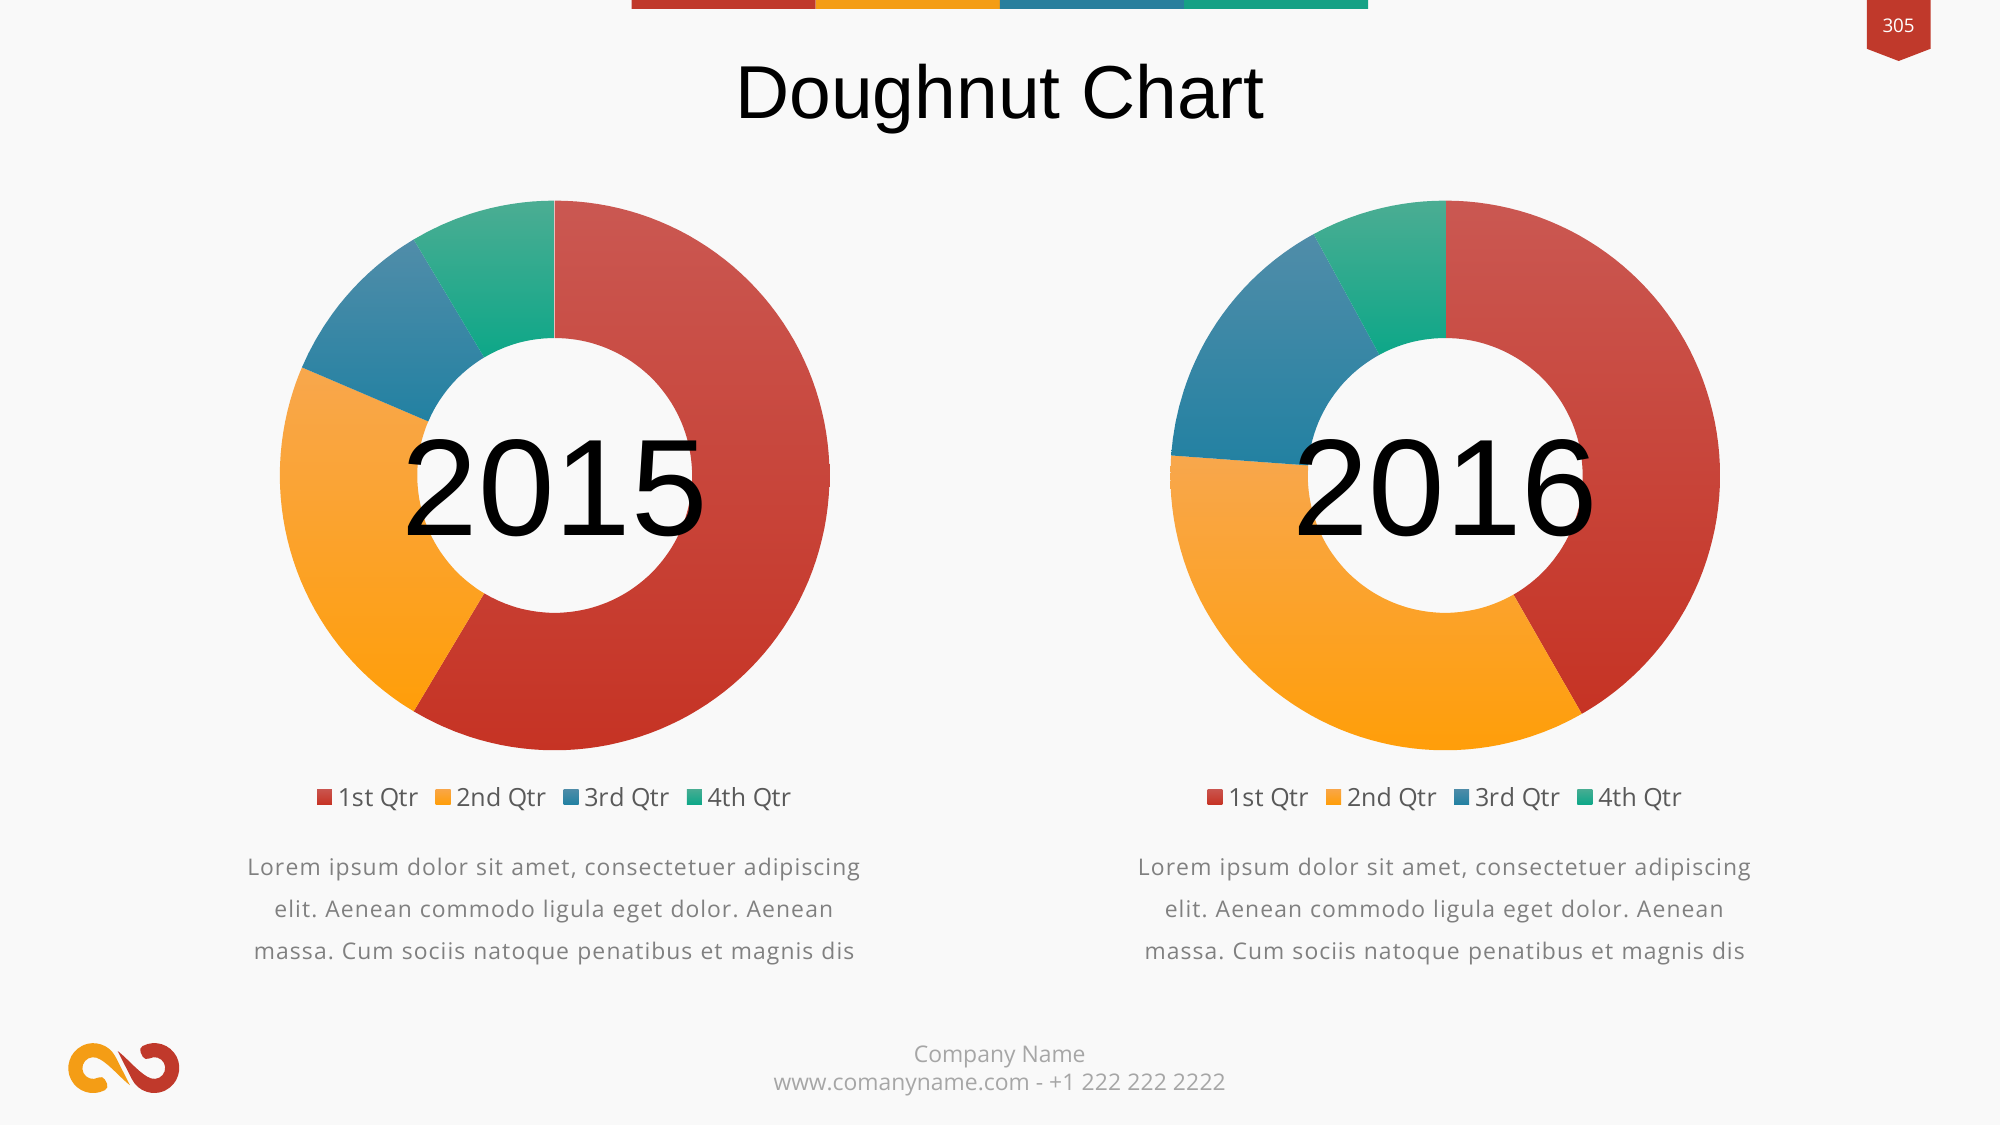

Doughnut Chart

### Chart

| Category | Sales |
|---|---|
| 1st Qtr | 8.2 |
| 2nd Qtr | 3.2 |
| 3rd Qtr | 1.4 |
| 4th Qtr | 1.2 |

### Chart

| Category | Sales |
|---|---|
| 1st Qtr | 6.3 |
| 2nd Qtr | 5.2 |
| 3rd Qtr | 2.4 |
| 4th Qtr | 1.2 |
2015
2016
Lorem ipsum dolor sit amet, consectetuer adipiscing elit. Aenean commodo ligula eget dolor. Aenean massa. Cum sociis natoque penatibus et magnis dis
Lorem ipsum dolor sit amet, consectetuer adipiscing elit. Aenean commodo ligula eget dolor. Aenean massa. Cum sociis natoque penatibus et magnis dis